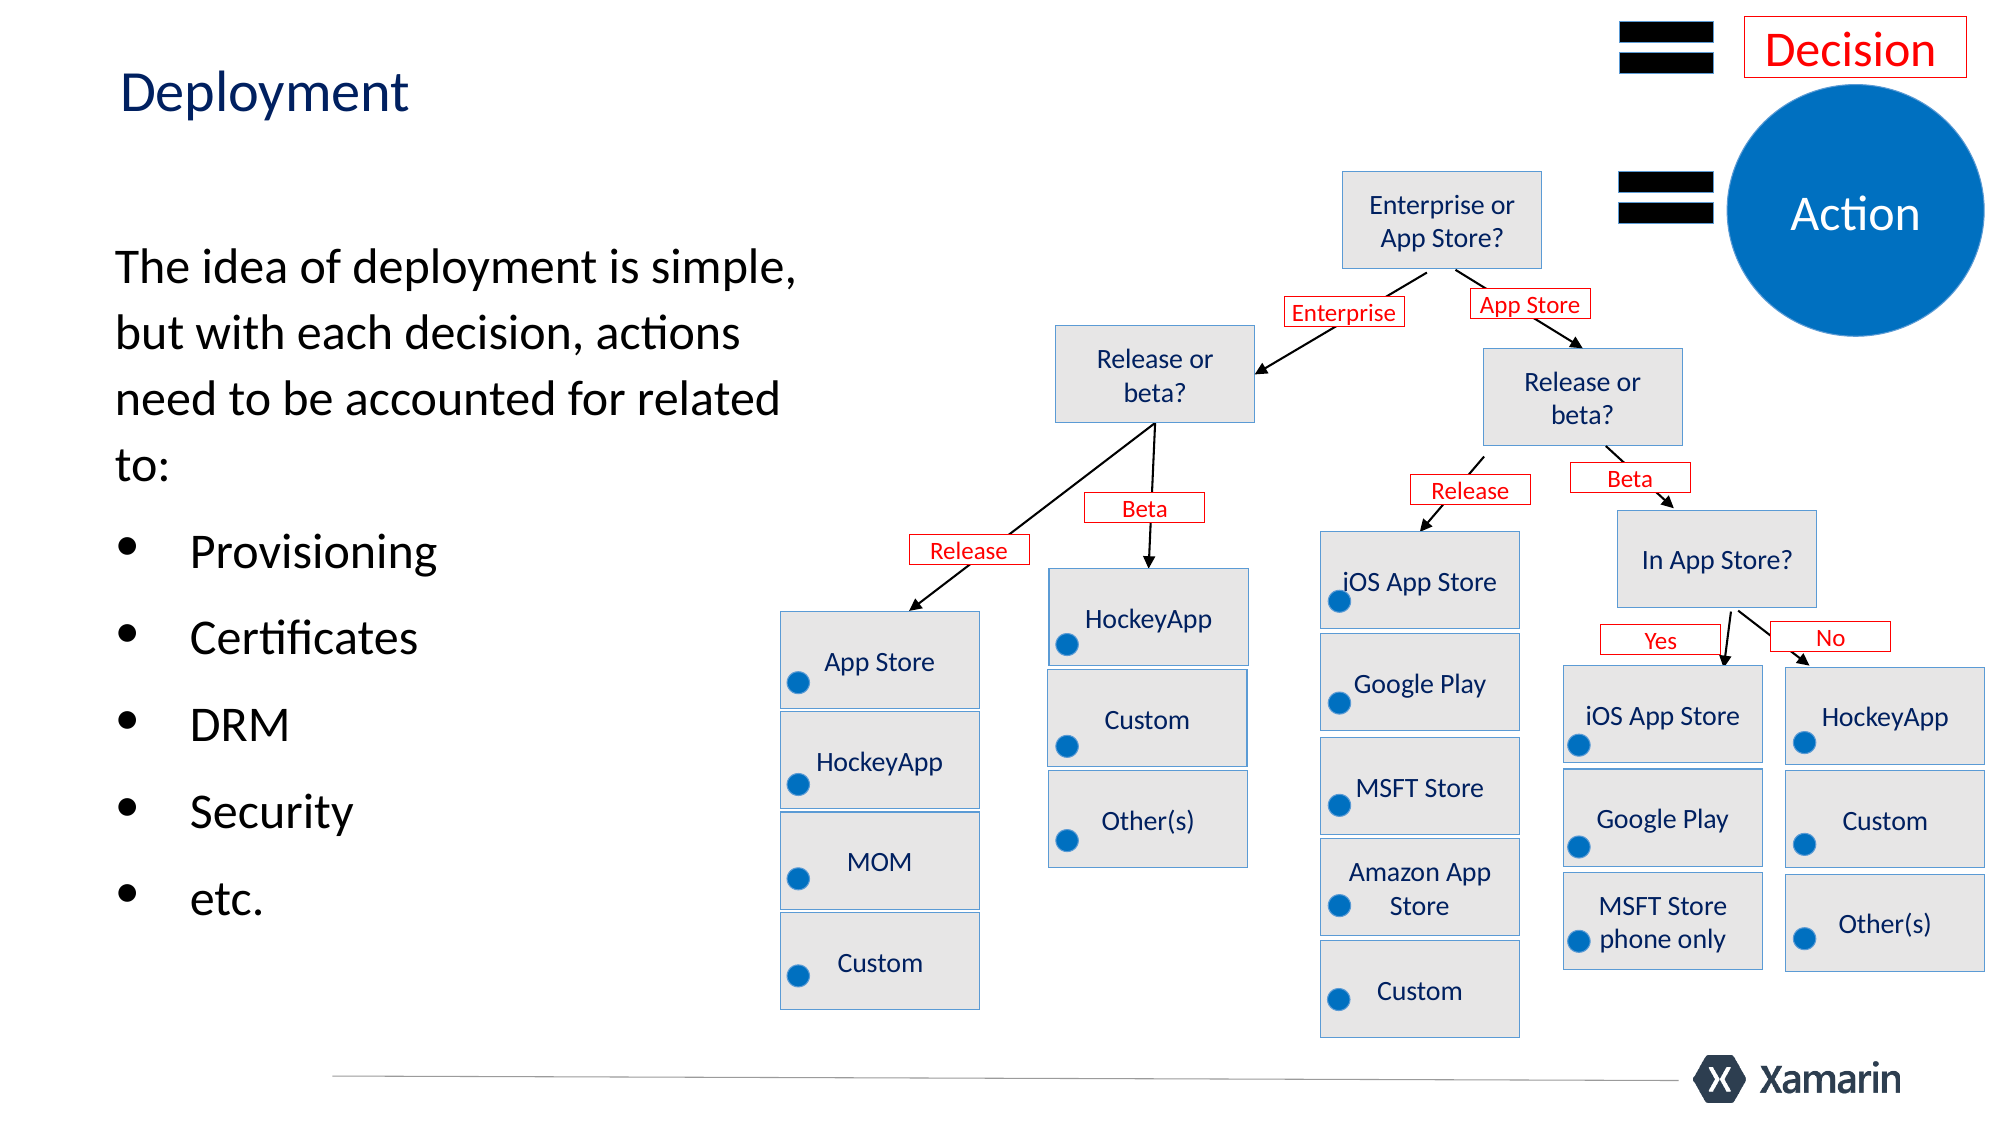

Decision
# Deployment
Action

Enterprise or App Store?
Release or beta?
Release or beta?
In App Store?
The idea of deployment is simple, but with each decision, actions need to be accounted for related to:
Provisioning
Certificates
DRM
Security
etc.
App Store
Enterprise
Beta
Release
Beta
Release
No
Yes
iOS App Store
Google Play
MSFT Store
Amazon App Store
Custom
HockeyApp
App Store
HockeyApp
MOM
Custom
iOS App Store
Google Play
MSFT Store phone only
HockeyApp
Custom
Other(s)
Custom
Other(s)